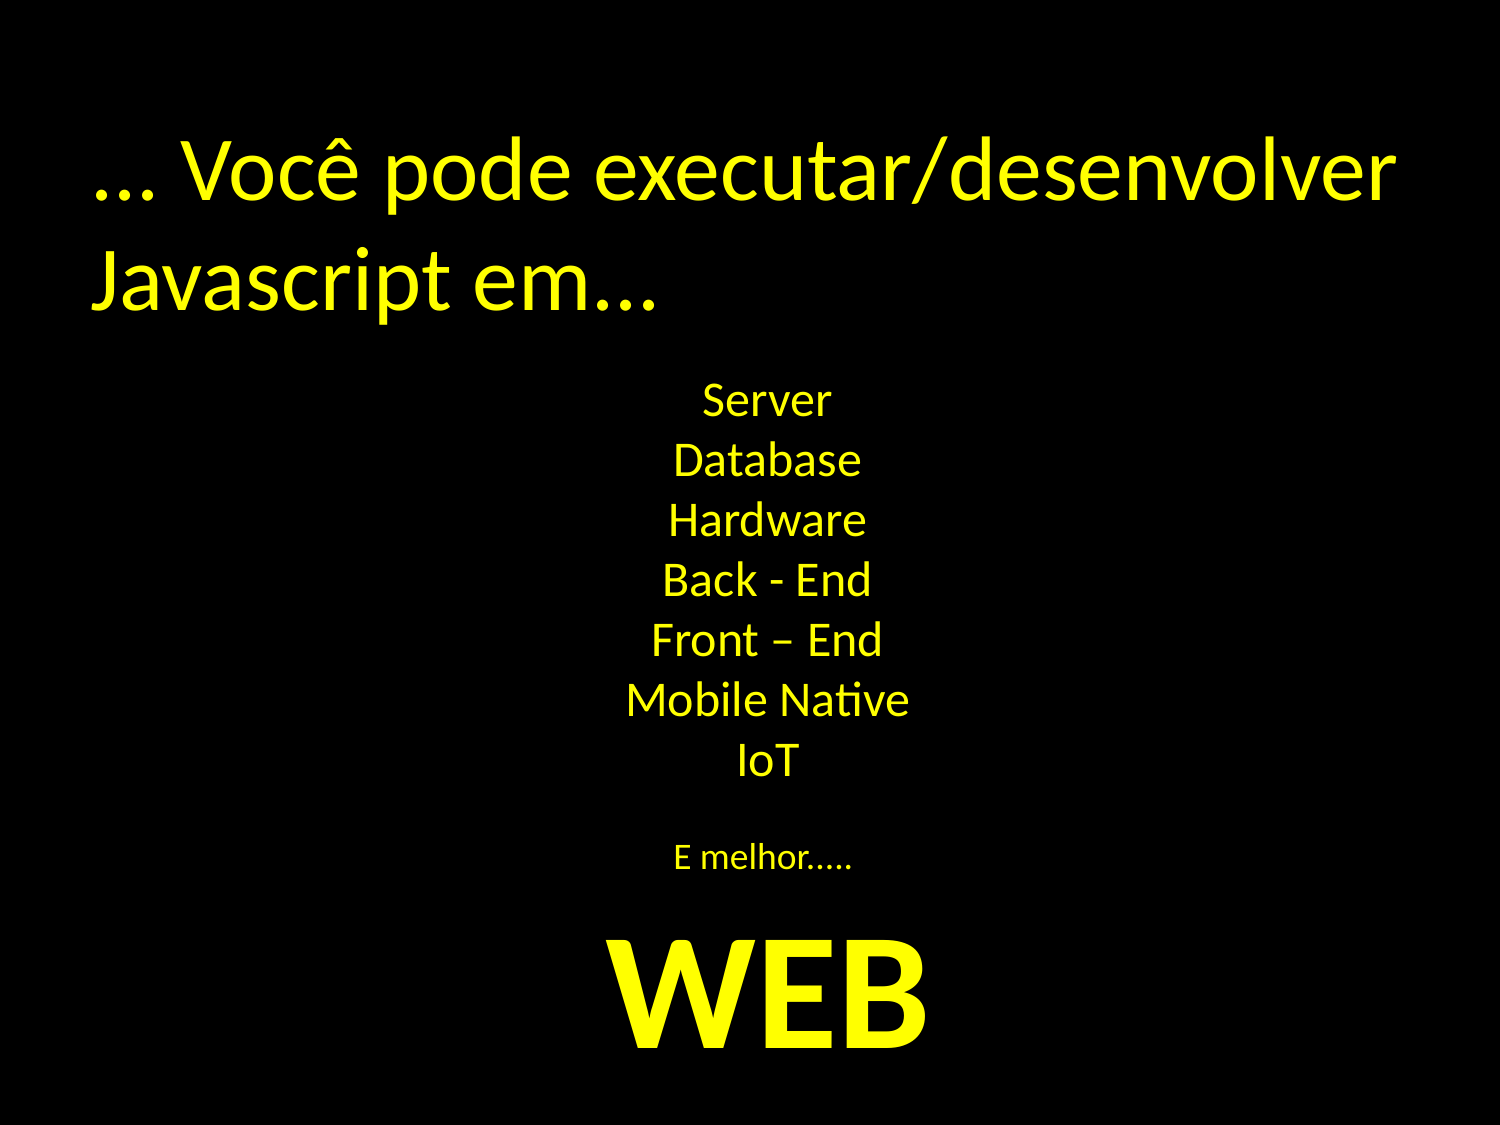

... Você pode executar/desenvolver Javascript em...
Server
Database
Hardware
Back - End
Front – End
Mobile Native
IoT

E melhor.....

WEB